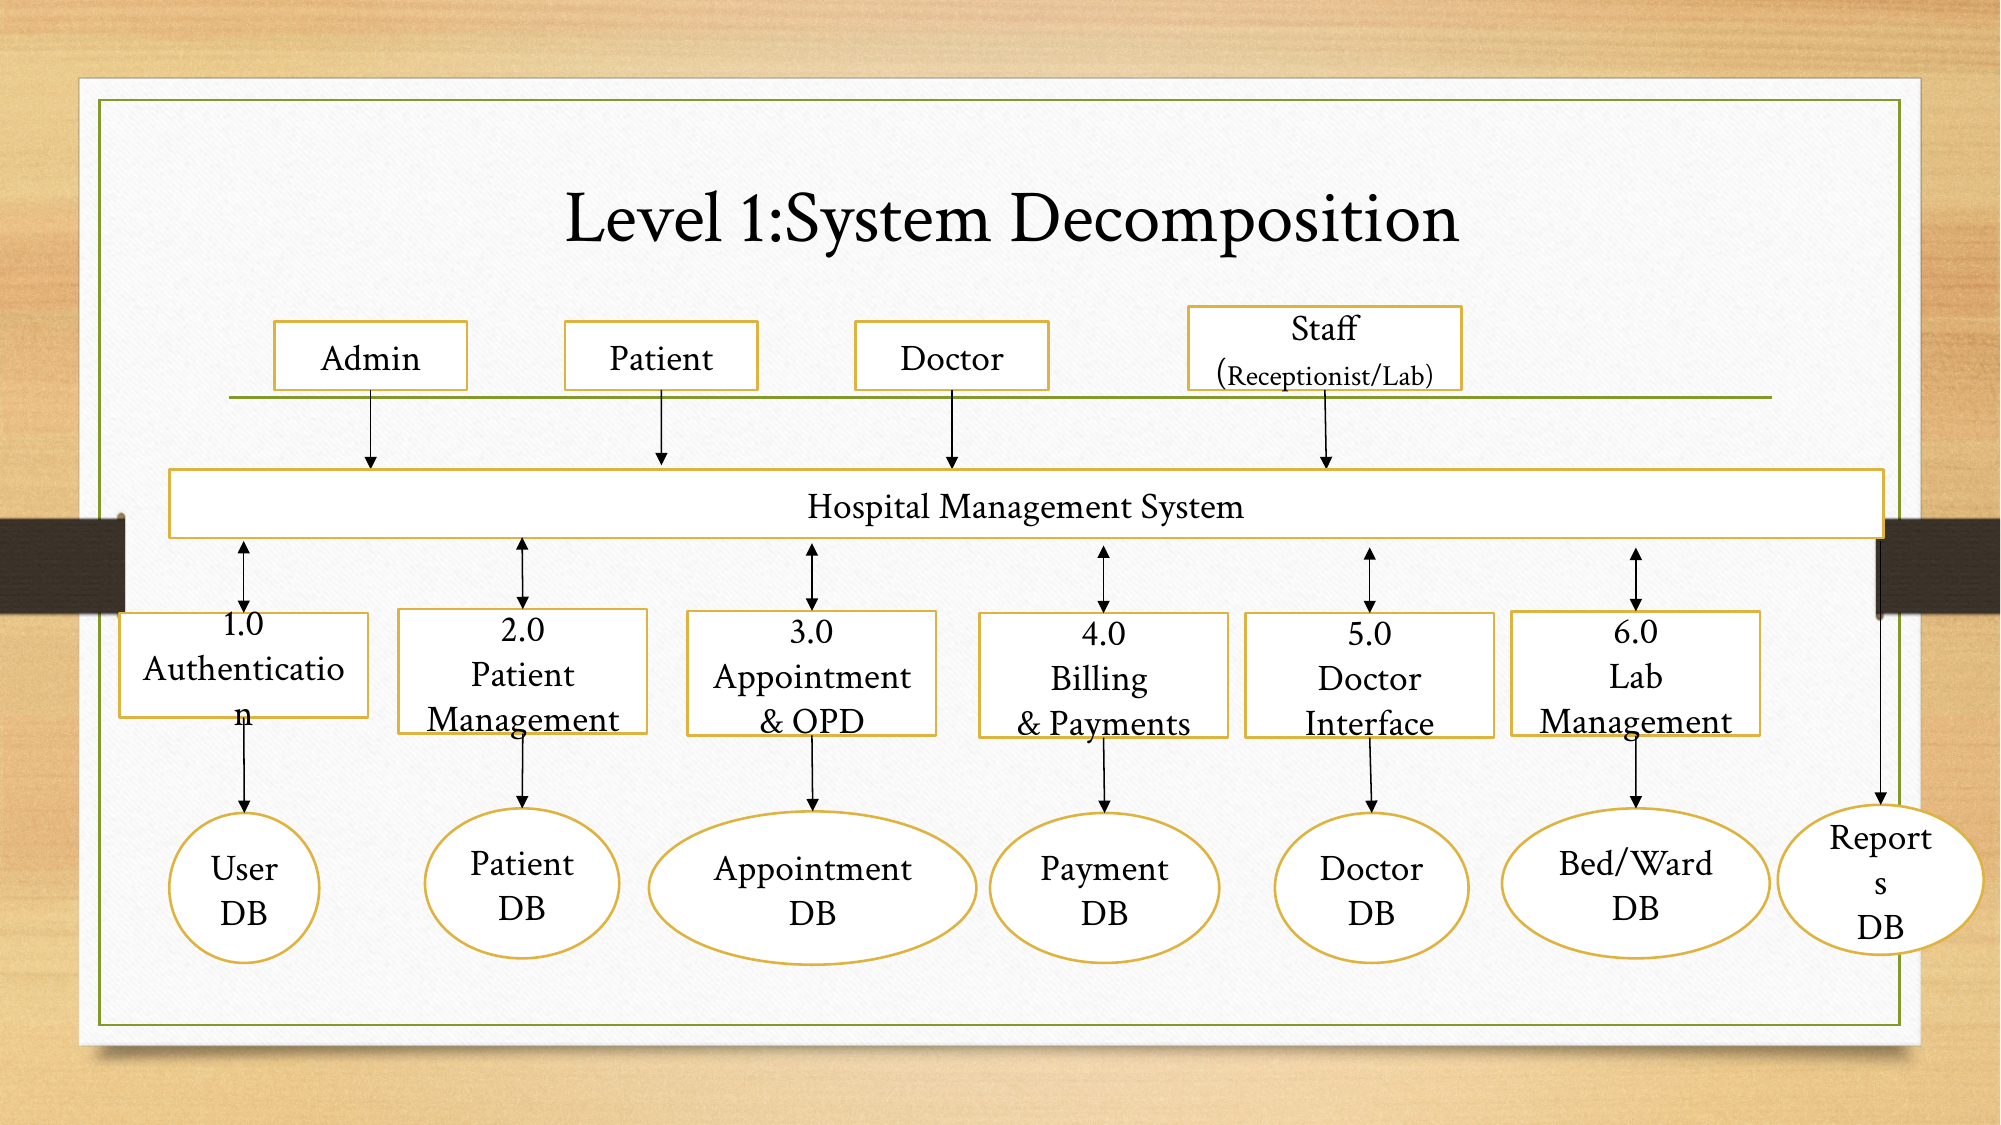

Level 1:System Decomposition
Staff (Receptionist/Lab)
Admin
Patient
Doctor
Hospital Management System
2.0
Patient Management
3.0
Appointment & OPD
6.0
Lab Management
1.0
Authentication
4.0
Billing
& Payments
5.0
Doctor Interface
Reports
DB
Patient
DB
Bed/Ward
DB
Appointment
DB
User
DB
Payment
DB
Doctor
DB